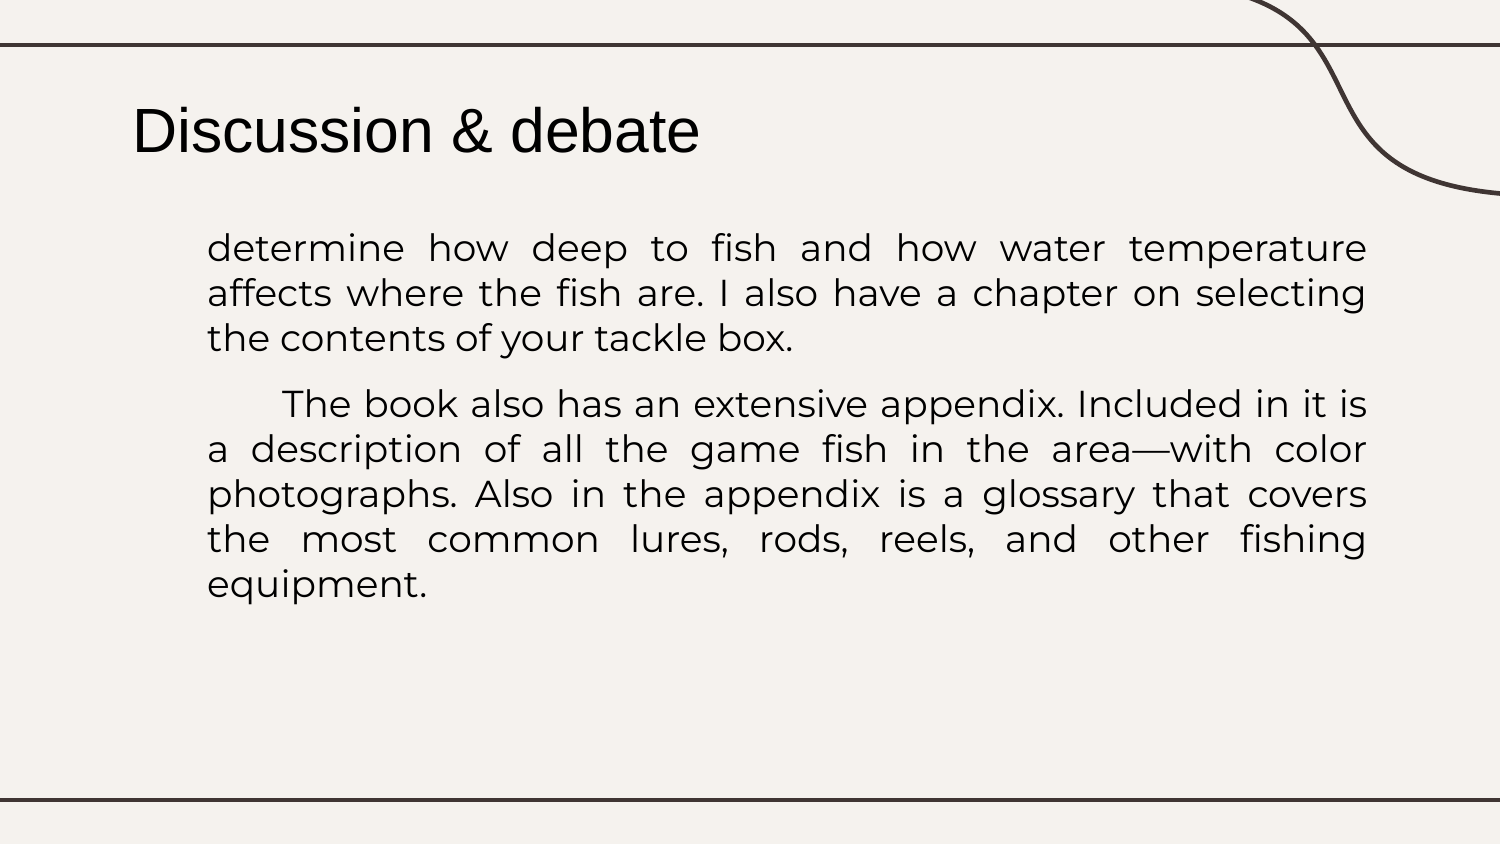

# Discussion & debate
determine how deep to fish and how water temperature affects where the fish are. I also have a chapter on selecting the contents of your tackle box.
The book also has an extensive appendix. Included in it is a description of all the game fish in the area—with color photographs. Also in the appendix is a glossary that covers the most common lures, rods, reels, and other fishing equipment.